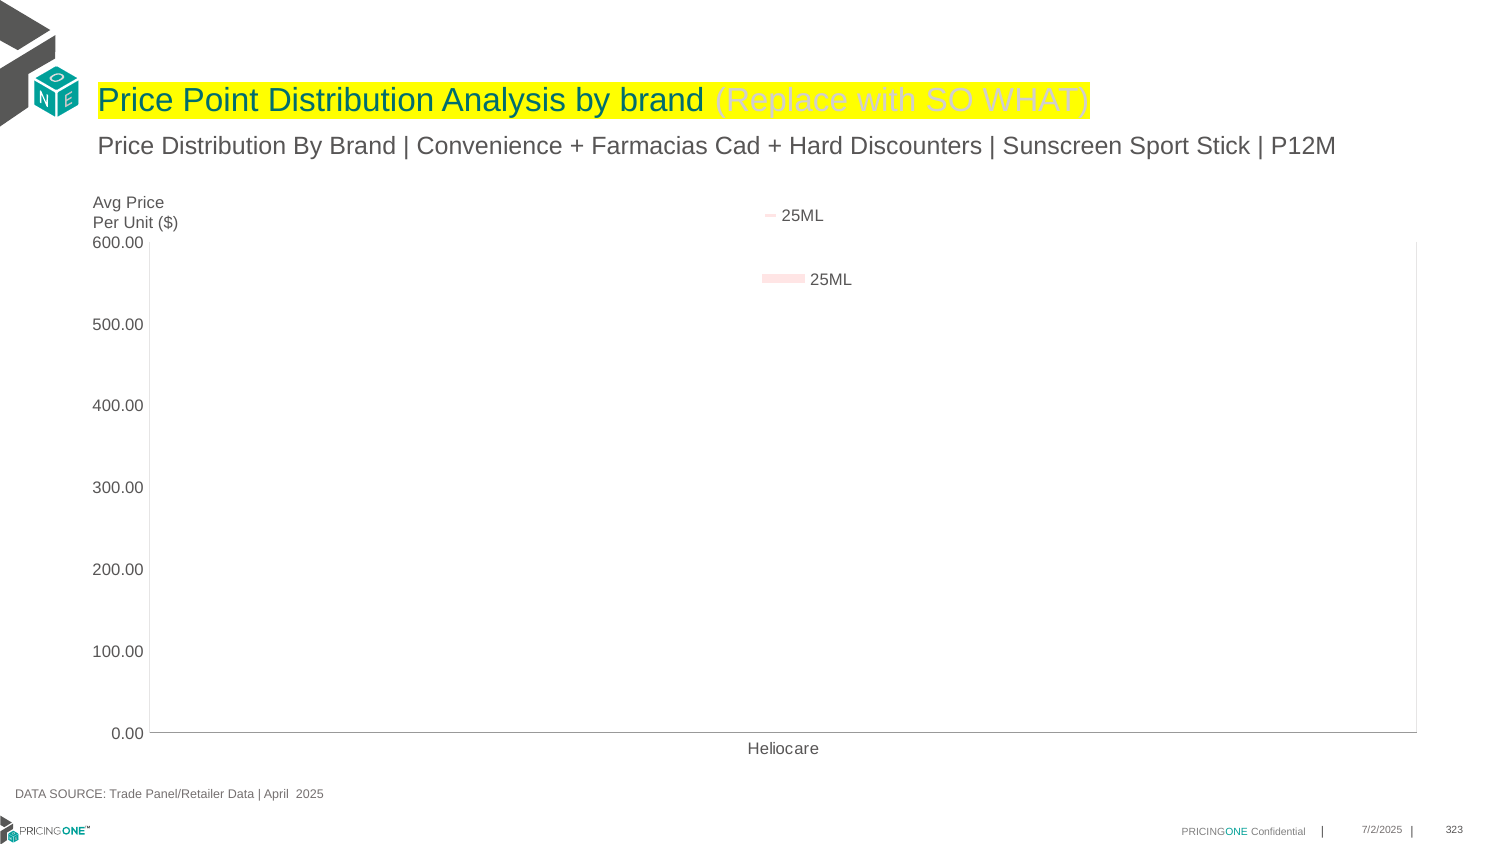

# Price Point Distribution Analysis by brand (Replace with SO WHAT)
Price Distribution By Brand | Convenience + Farmacias Cad + Hard Discounters | Sunscreen Sport Stick | P12M

### Chart

| Category | 25ML |
|---|---|
| Heliocare | 555.0836 |
Avg Price
Per Unit ($)
DATA SOURCE: Trade Panel/Retailer Data | April  2025
7/2/2025
323